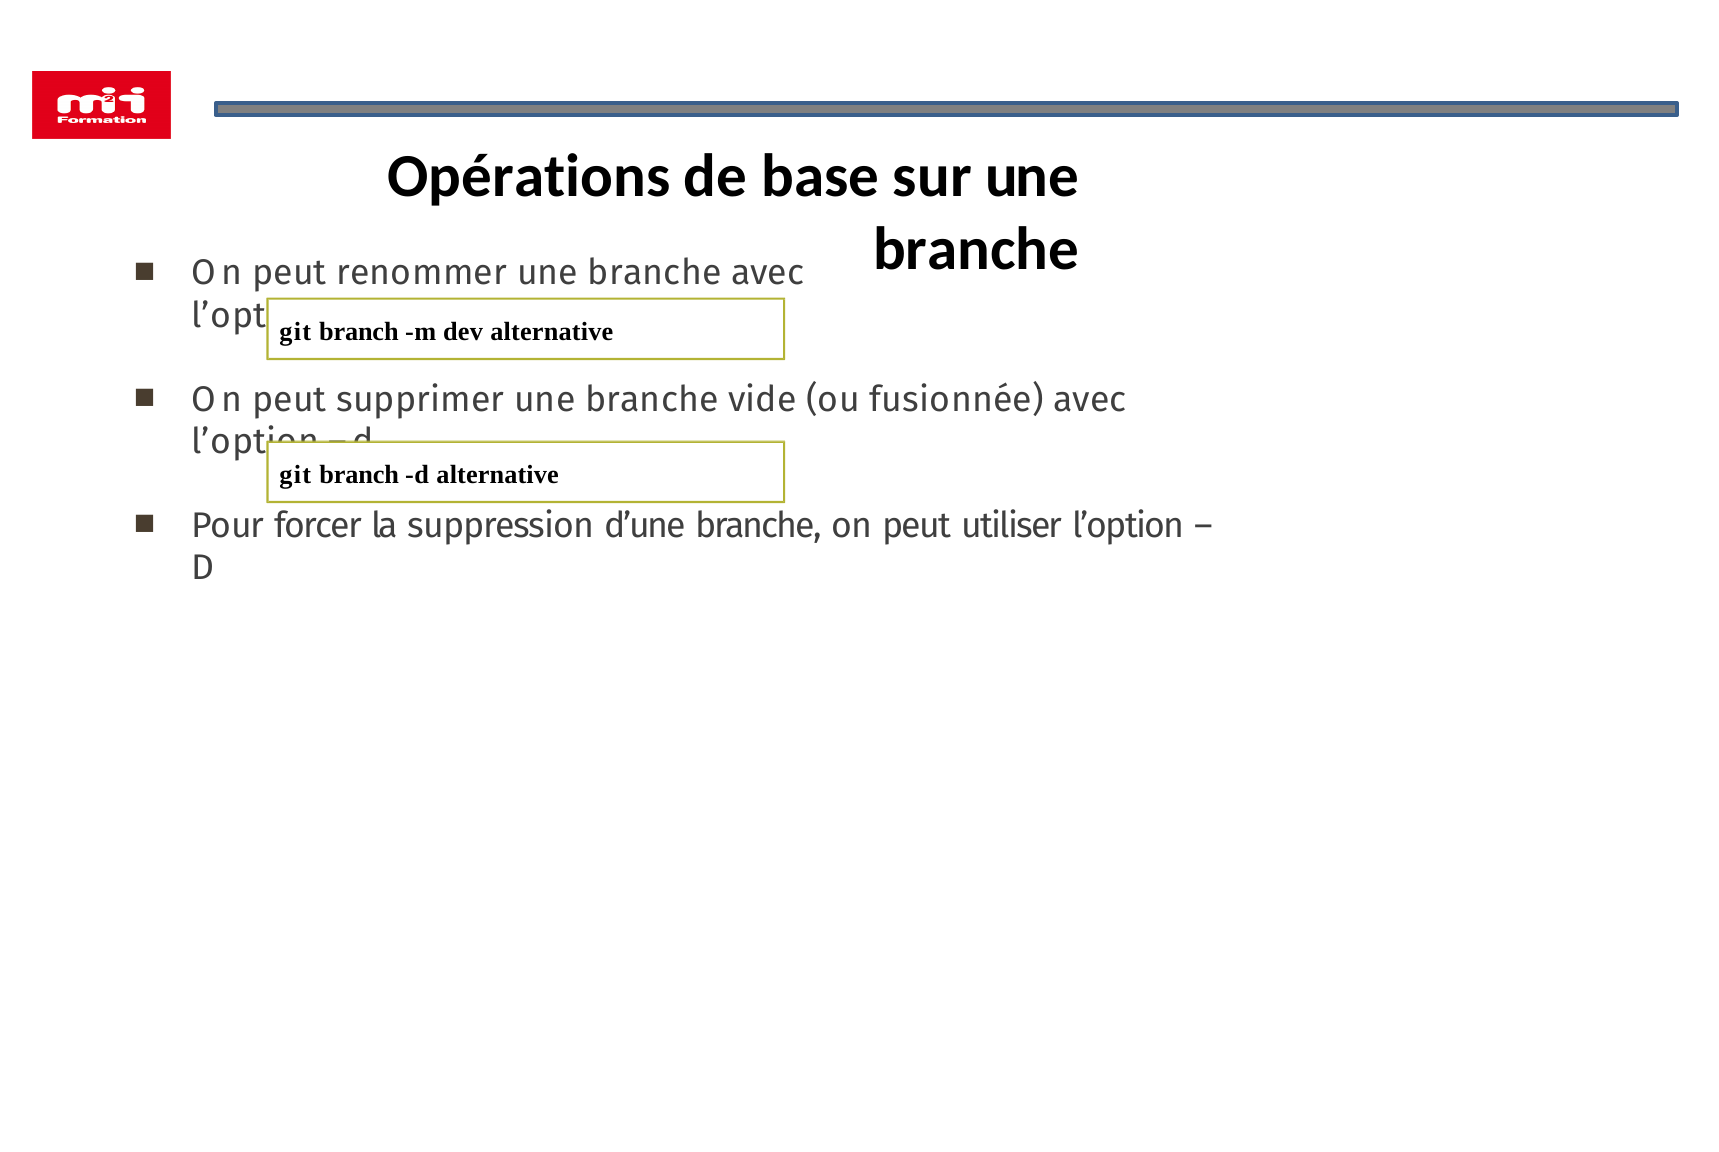

# Opérations de base sur une branche
On peut renommer une branche avec l’option –m

git branch -m dev alternative
On peut supprimer une branche vide (ou fusionnée) avec l’option –d

git branch -d alternative
Pour forcer la suppression d’une branche, on peut utiliser l’option –D
33